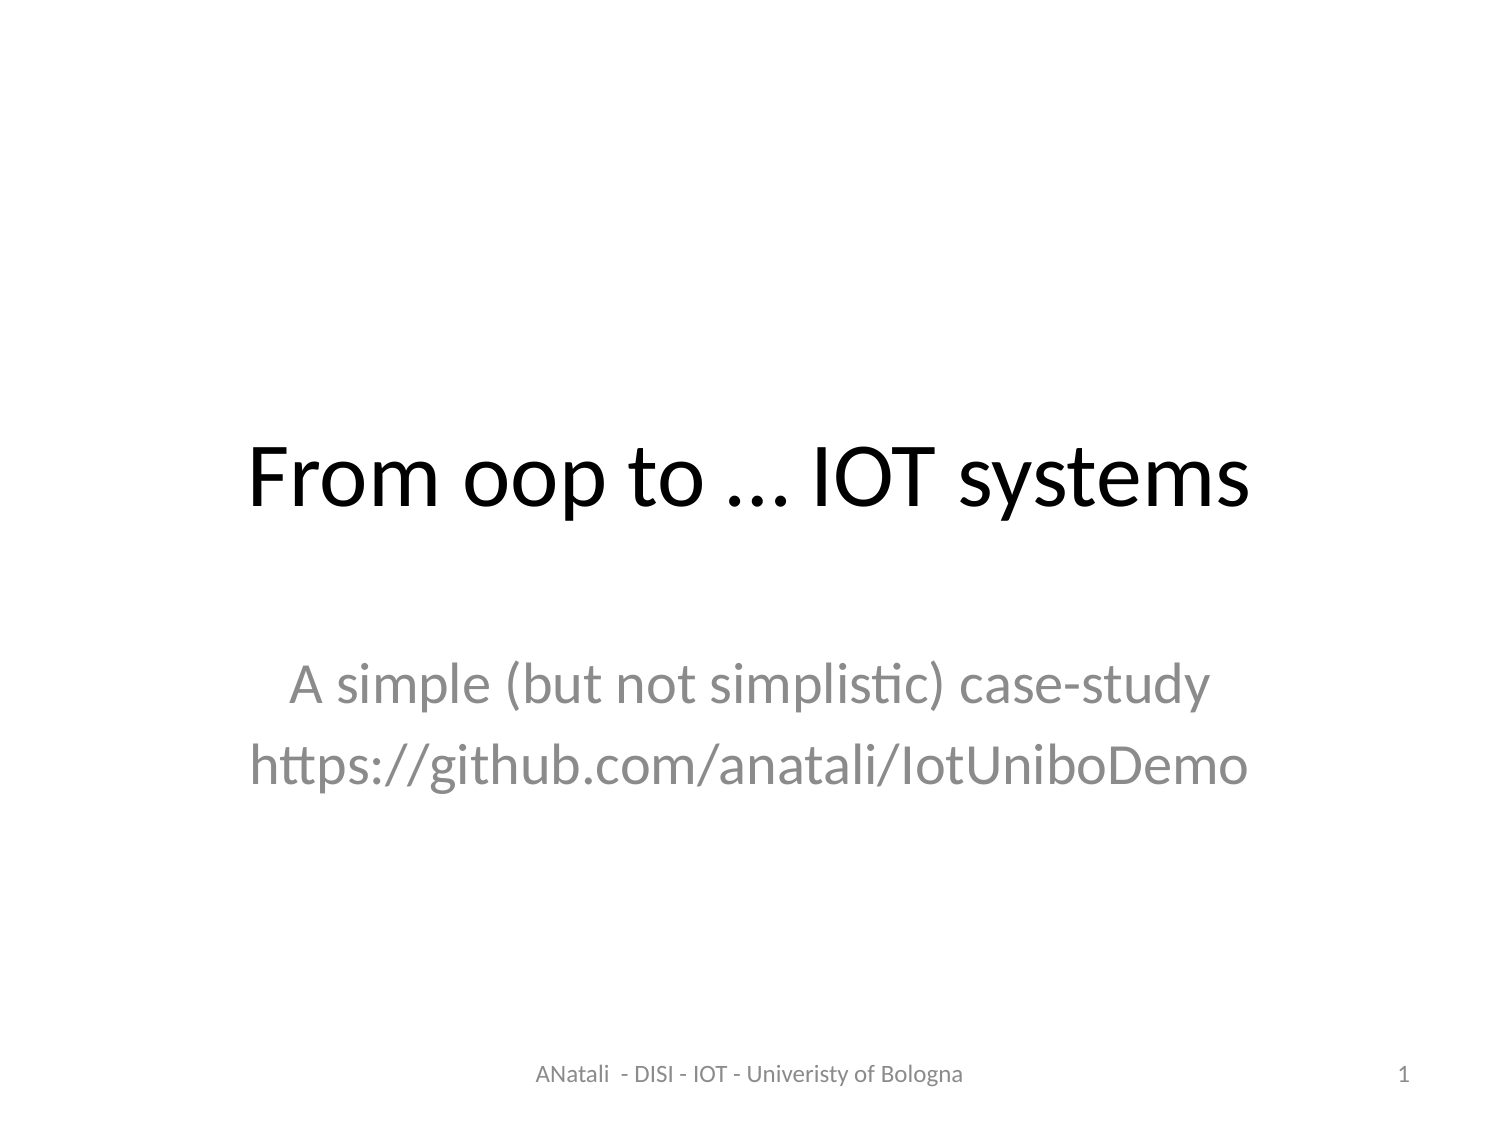

# From oop to … IOT systems
A simple (but not simplistic) case-study
https://github.com/anatali/IotUniboDemo
ANatali  - DISI - IOT - Univeristy of Bologna
1